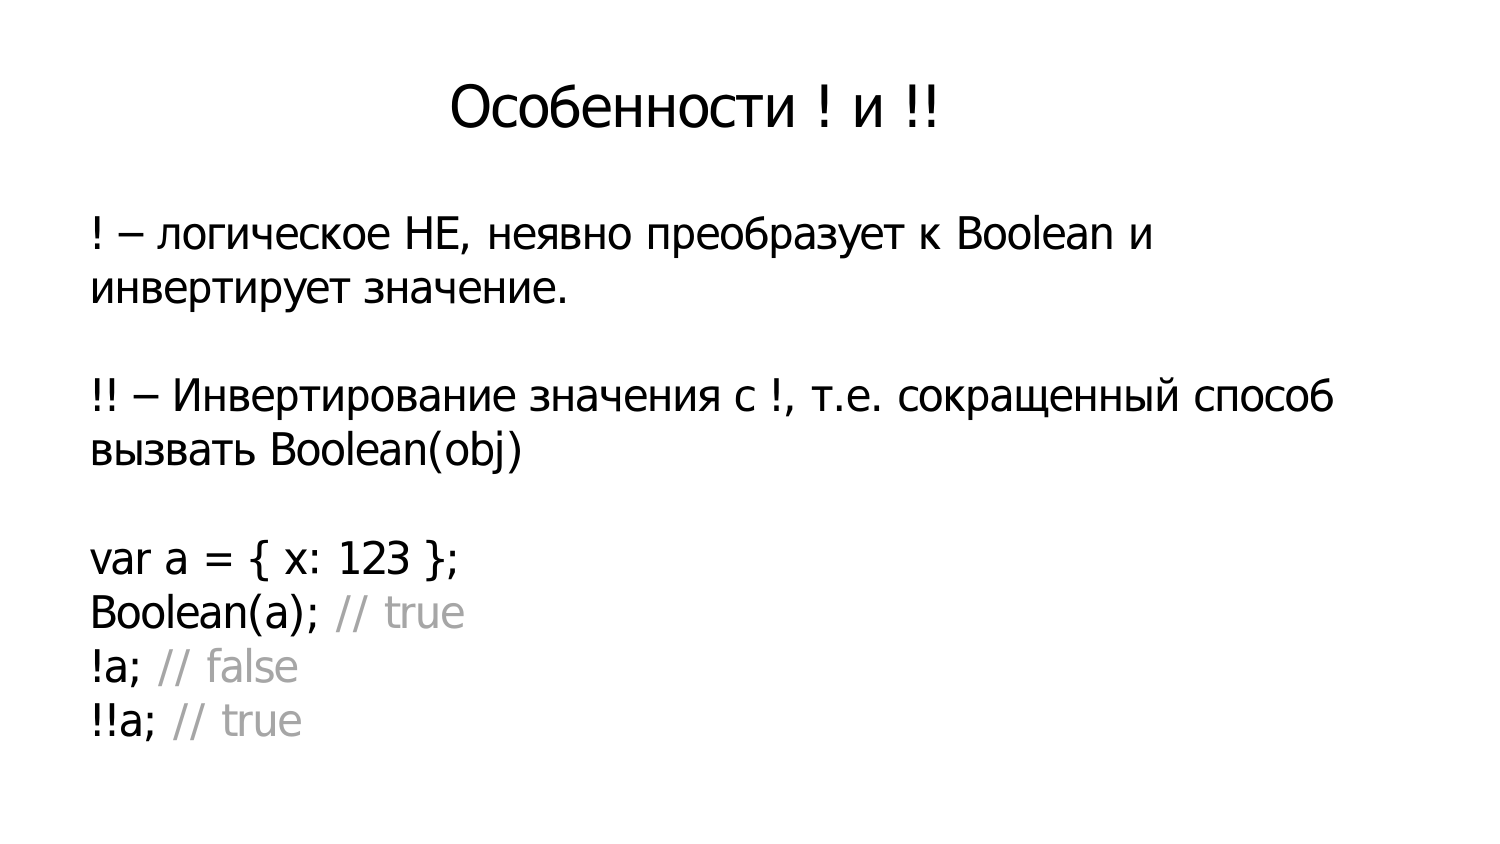

# Особенности ! и !!
! – логическое НЕ, неявно преобразует к Boolean и инвертирует значение.

!! – Инвертирование значения с !, т.е. сокращенный способ вызвать Boolean(obj)

var a = { x: 123 };
Boolean(a); // true
!a; // false
!!a; // true